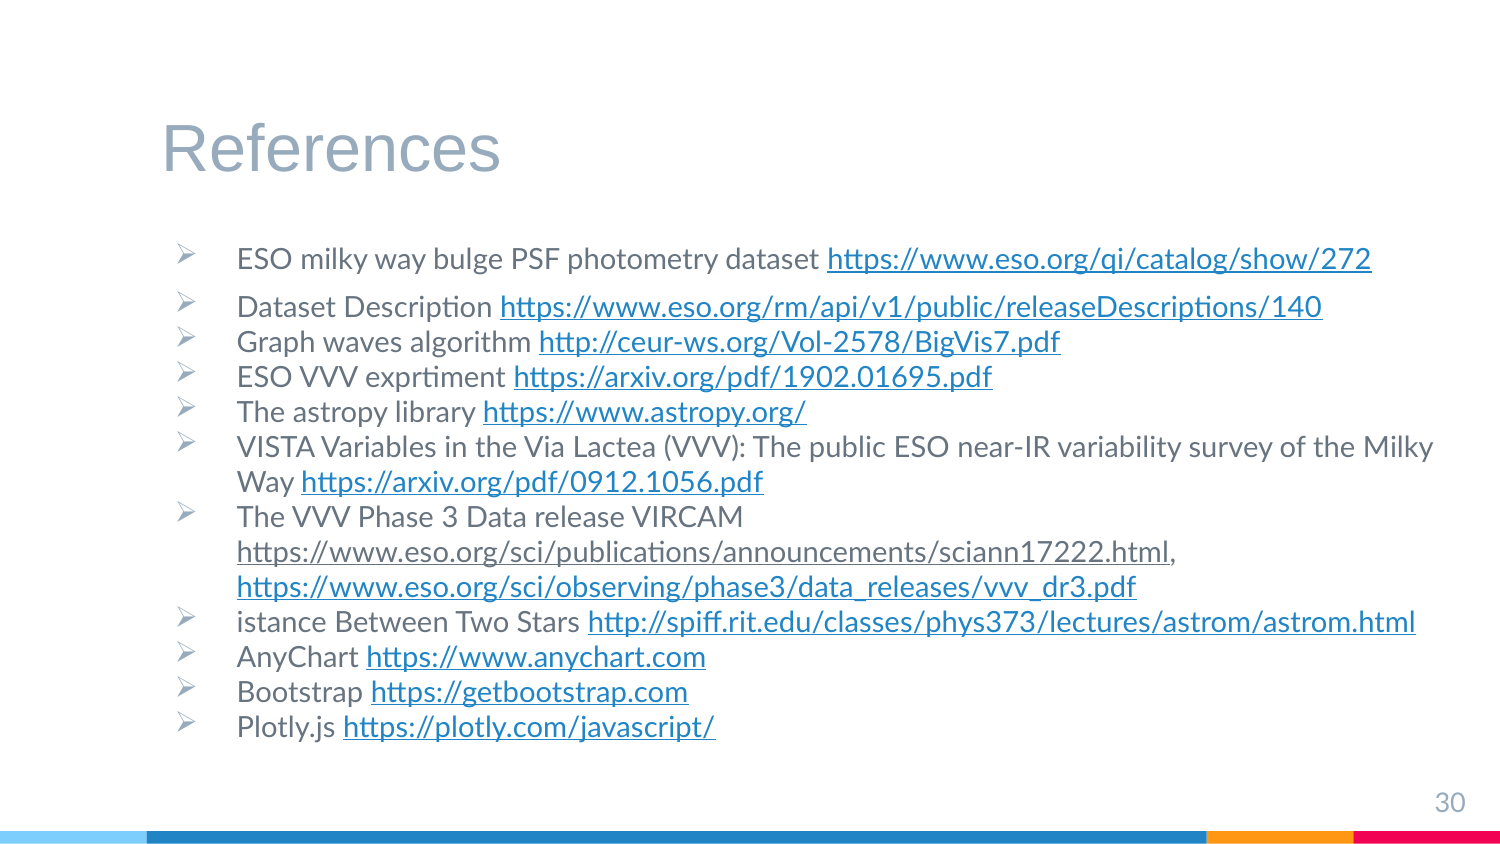

# References
ESO milky way bulge PSF photometry dataset https://www.eso.org/qi/catalog/show/272
Dataset Description https://www.eso.org/rm/api/v1/public/releaseDescriptions/140
Graph waves algorithm http://ceur-ws.org/Vol-2578/BigVis7.pdf
ESO VVV exprtiment https://arxiv.org/pdf/1902.01695.pdf
The astropy library https://www.astropy.org/
VISTA Variables in the Via Lactea (VVV): The public ESO near-IR variability survey of the Milky Way https://arxiv.org/pdf/0912.1056.pdf
The VVV Phase 3 Data release VIRCAM https://www.eso.org/sci/publications/announcements/sciann17222.html, https://www.eso.org/sci/observing/phase3/data_releases/vvv_dr3.pdf
istance Between Two Stars http://spiff.rit.edu/classes/phys373/lectures/astrom/astrom.html
AnyChart https://www.anychart.com
Bootstrap https://getbootstrap.com
Plotly.js https://plotly.com/javascript/

30